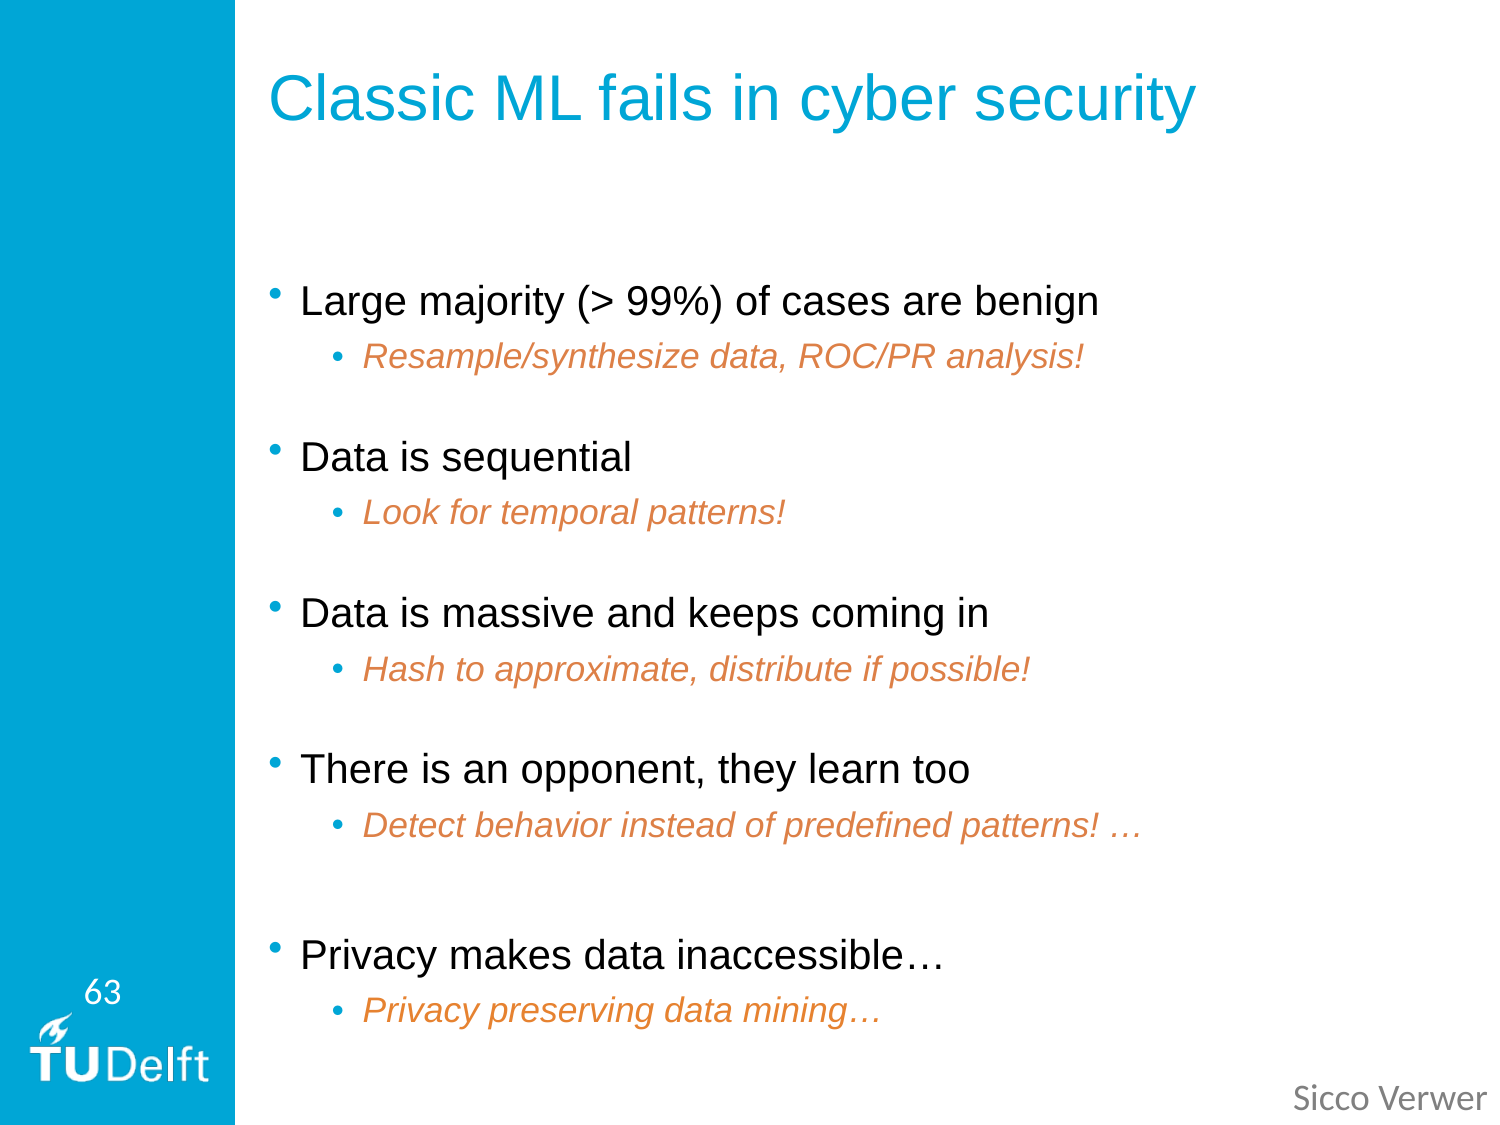

# Classic ML fails in cyber security
Large majority (> 99%) of cases are benign
Resample/synthesize data, ROC/PR analysis!

Data is sequential
Look for temporal patterns!

Data is massive and keeps coming in
Hash to approximate, distribute if possible!

There is an opponent, they learn too
Detect behavior instead of predefined patterns! …

Privacy makes data inaccessible…
Privacy preserving data mining…

Sicco Verwer